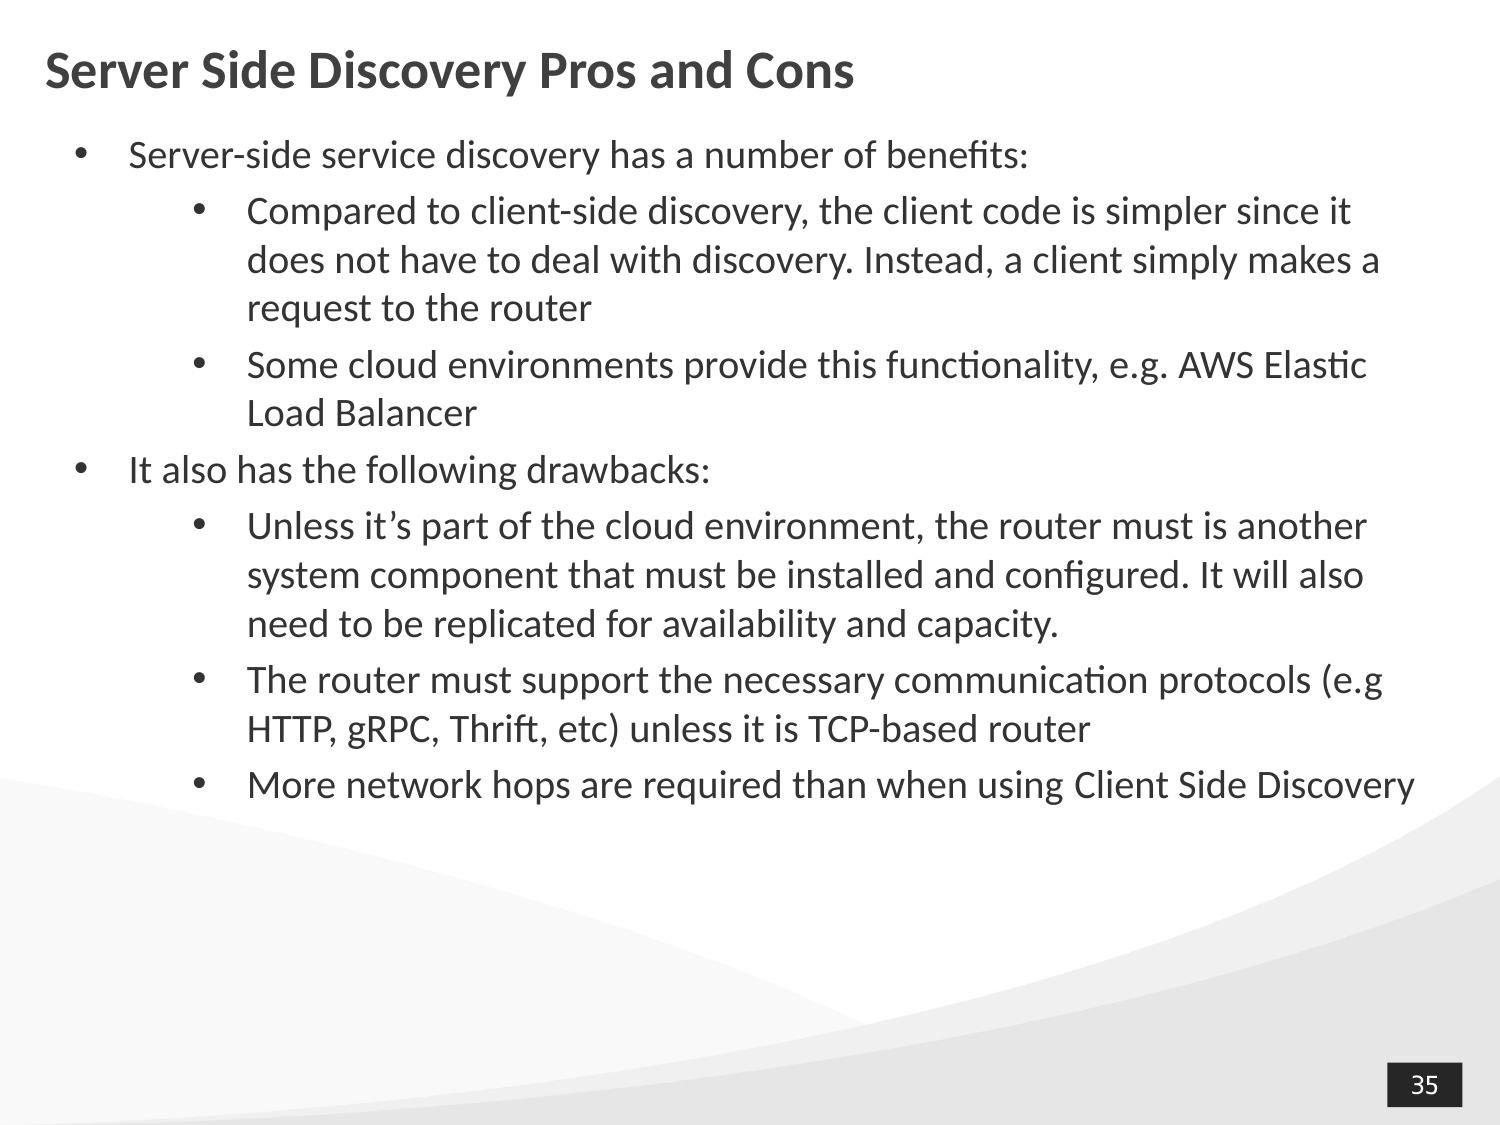

# Server Side Discovery Pros and Cons
Server-side service discovery has a number of benefits:
Compared to client-side discovery, the client code is simpler since it does not have to deal with discovery. Instead, a client simply makes a request to the router
Some cloud environments provide this functionality, e.g. AWS Elastic Load Balancer
It also has the following drawbacks:
Unless it’s part of the cloud environment, the router must is another system component that must be installed and configured. It will also need to be replicated for availability and capacity.
The router must support the necessary communication protocols (e.g HTTP, gRPC, Thrift, etc) unless it is TCP-based router
More network hops are required than when using Client Side Discovery